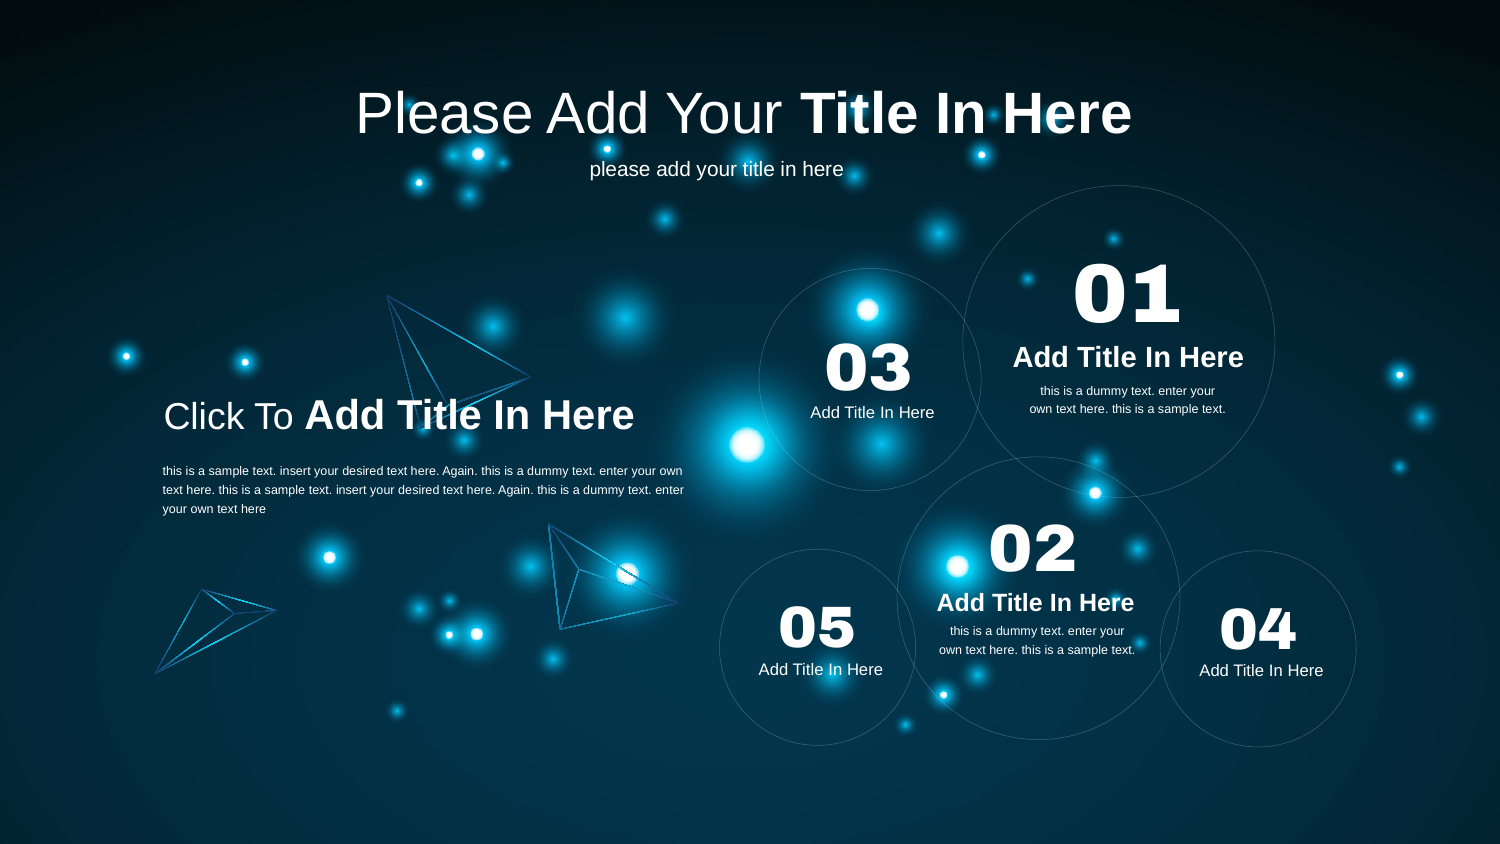

01
Add Title In Here
this is a dummy text. enter your own text here. this is a sample text.

03
Add Title In Here

Click To Add Title In Here
this is a sample text. insert your desired text here. Again. this is a dummy text. enter your own text here. this is a sample text. insert your desired text here. Again. this is a dummy text. enter your own text here

02
Add Title In Here
this is a dummy text. enter your own text here. this is a sample text.

05
Add Title In Here

04
Add Title In Here